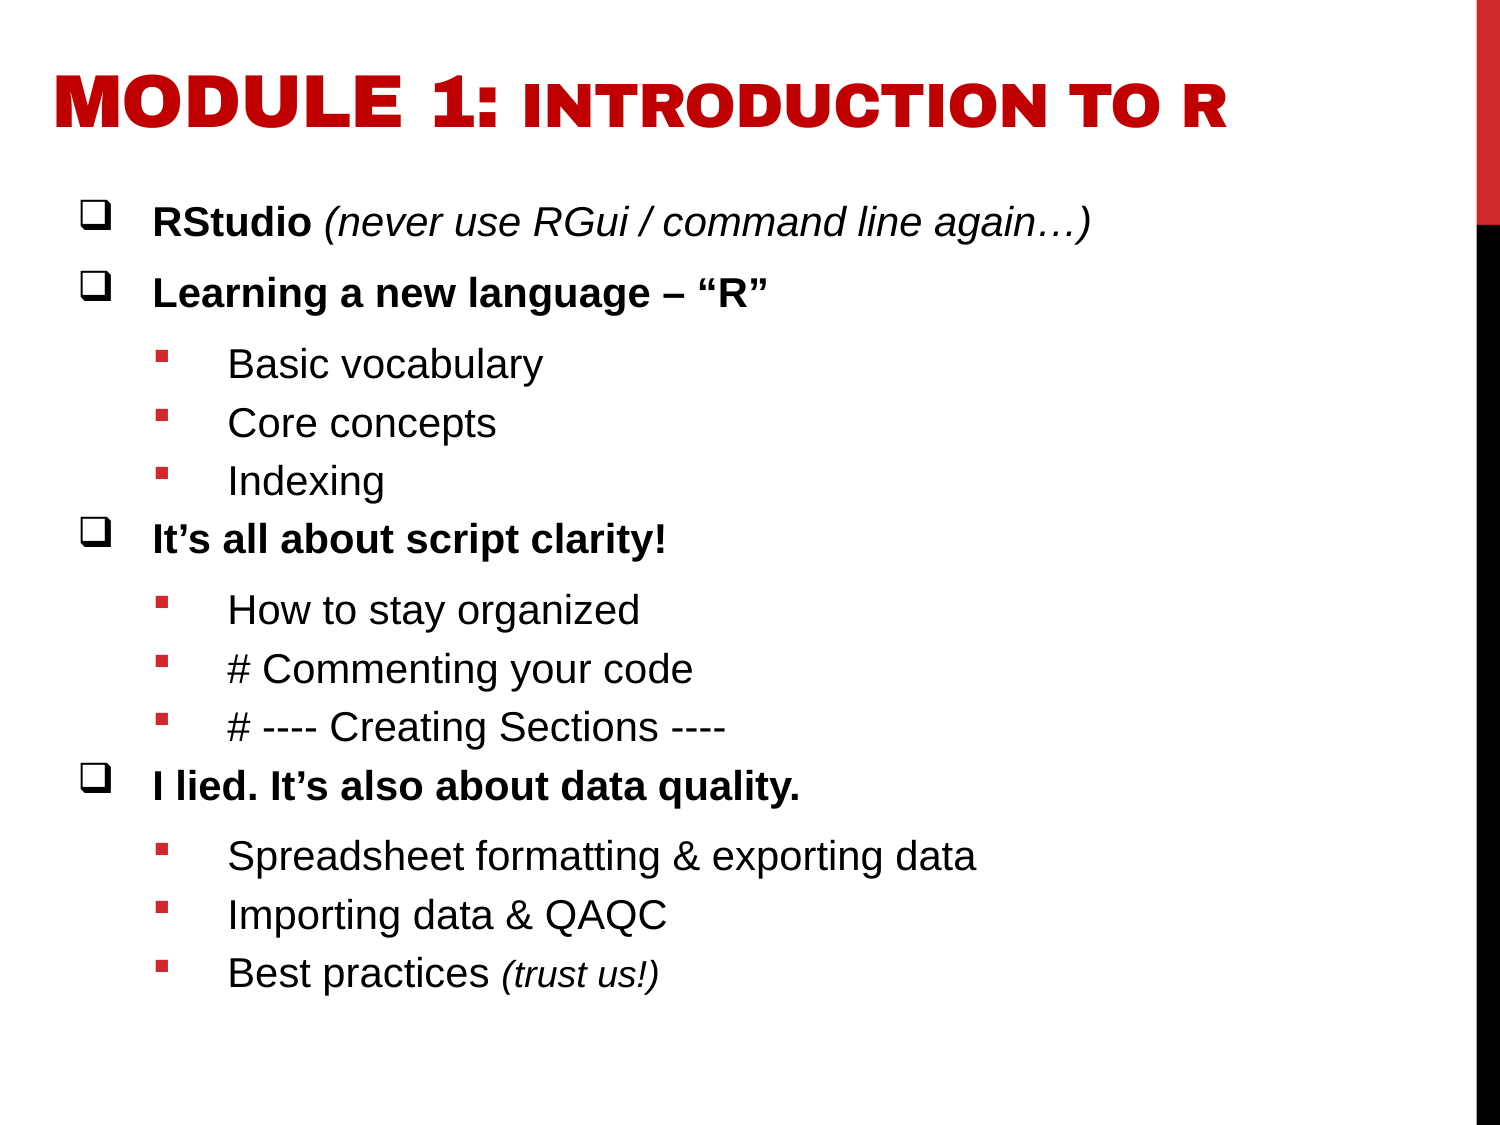

Module 1: Introduction to R
RStudio (never use RGui / command line again…)
Learning a new language – “R”
Basic vocabulary
Core concepts
Indexing
It’s all about script clarity!
How to stay organized
# Commenting your code
# ---- Creating Sections ----
I lied. It’s also about data quality.
Spreadsheet formatting & exporting data
Importing data & QAQC
Best practices (trust us!)